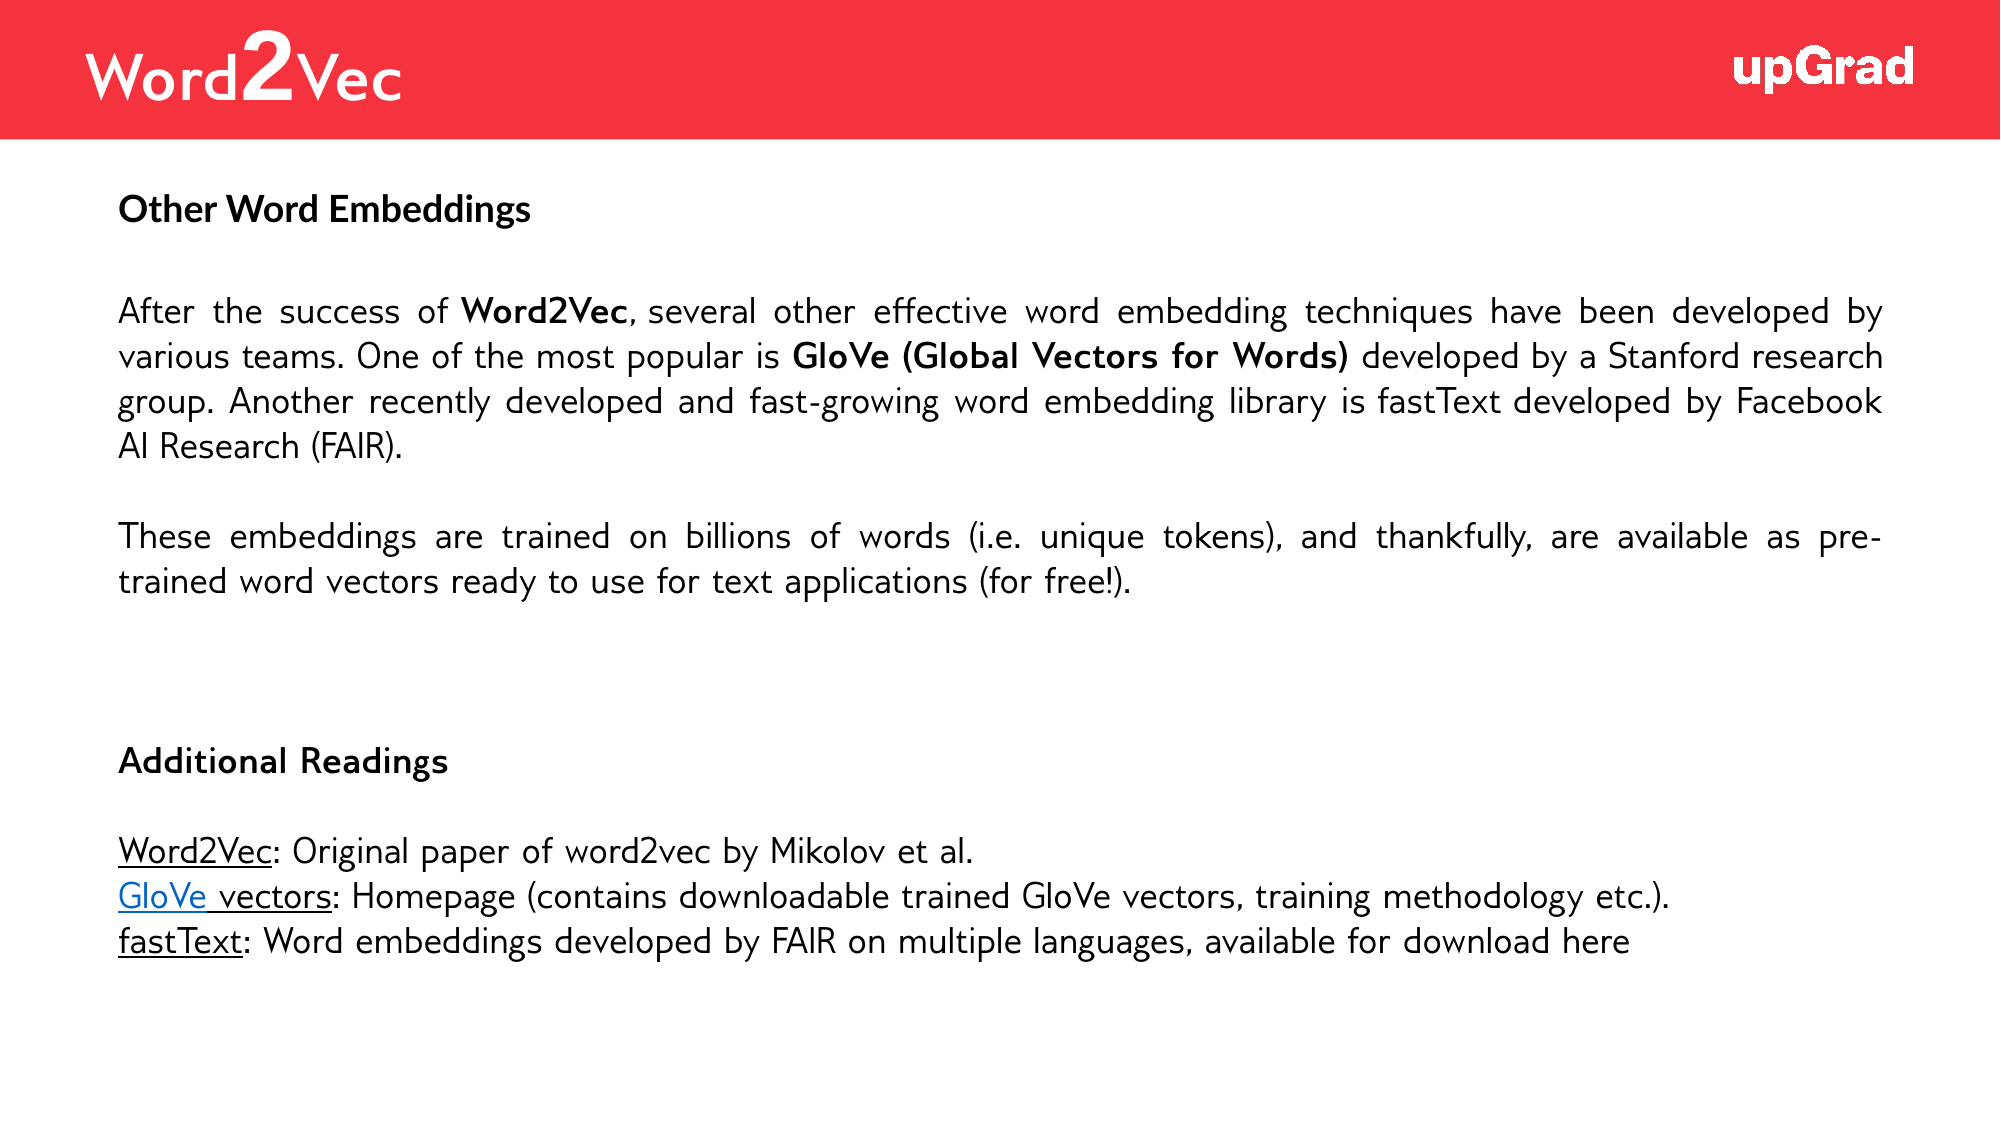

# Word2Vec
Other Word Embeddings
After the success of Word2Vec, several other effective word embedding techniques have been developed by various teams. One of the most popular is GloVe (Global Vectors for Words) developed by a Stanford research group. Another recently developed and fast-growing word embedding library is fastText developed by Facebook AI Research (FAIR).

These embeddings are trained on billions of words (i.e. unique tokens), and thankfully, are available as pre-trained word vectors ready to use for text applications (for free!).

Additional Readings

Word2Vec: Original paper of word2vec by Mikolov et al.
GloVe vectors: Homepage (contains downloadable trained GloVe vectors, training methodology etc.).
fastText: Word embeddings developed by FAIR on multiple languages, available for download here